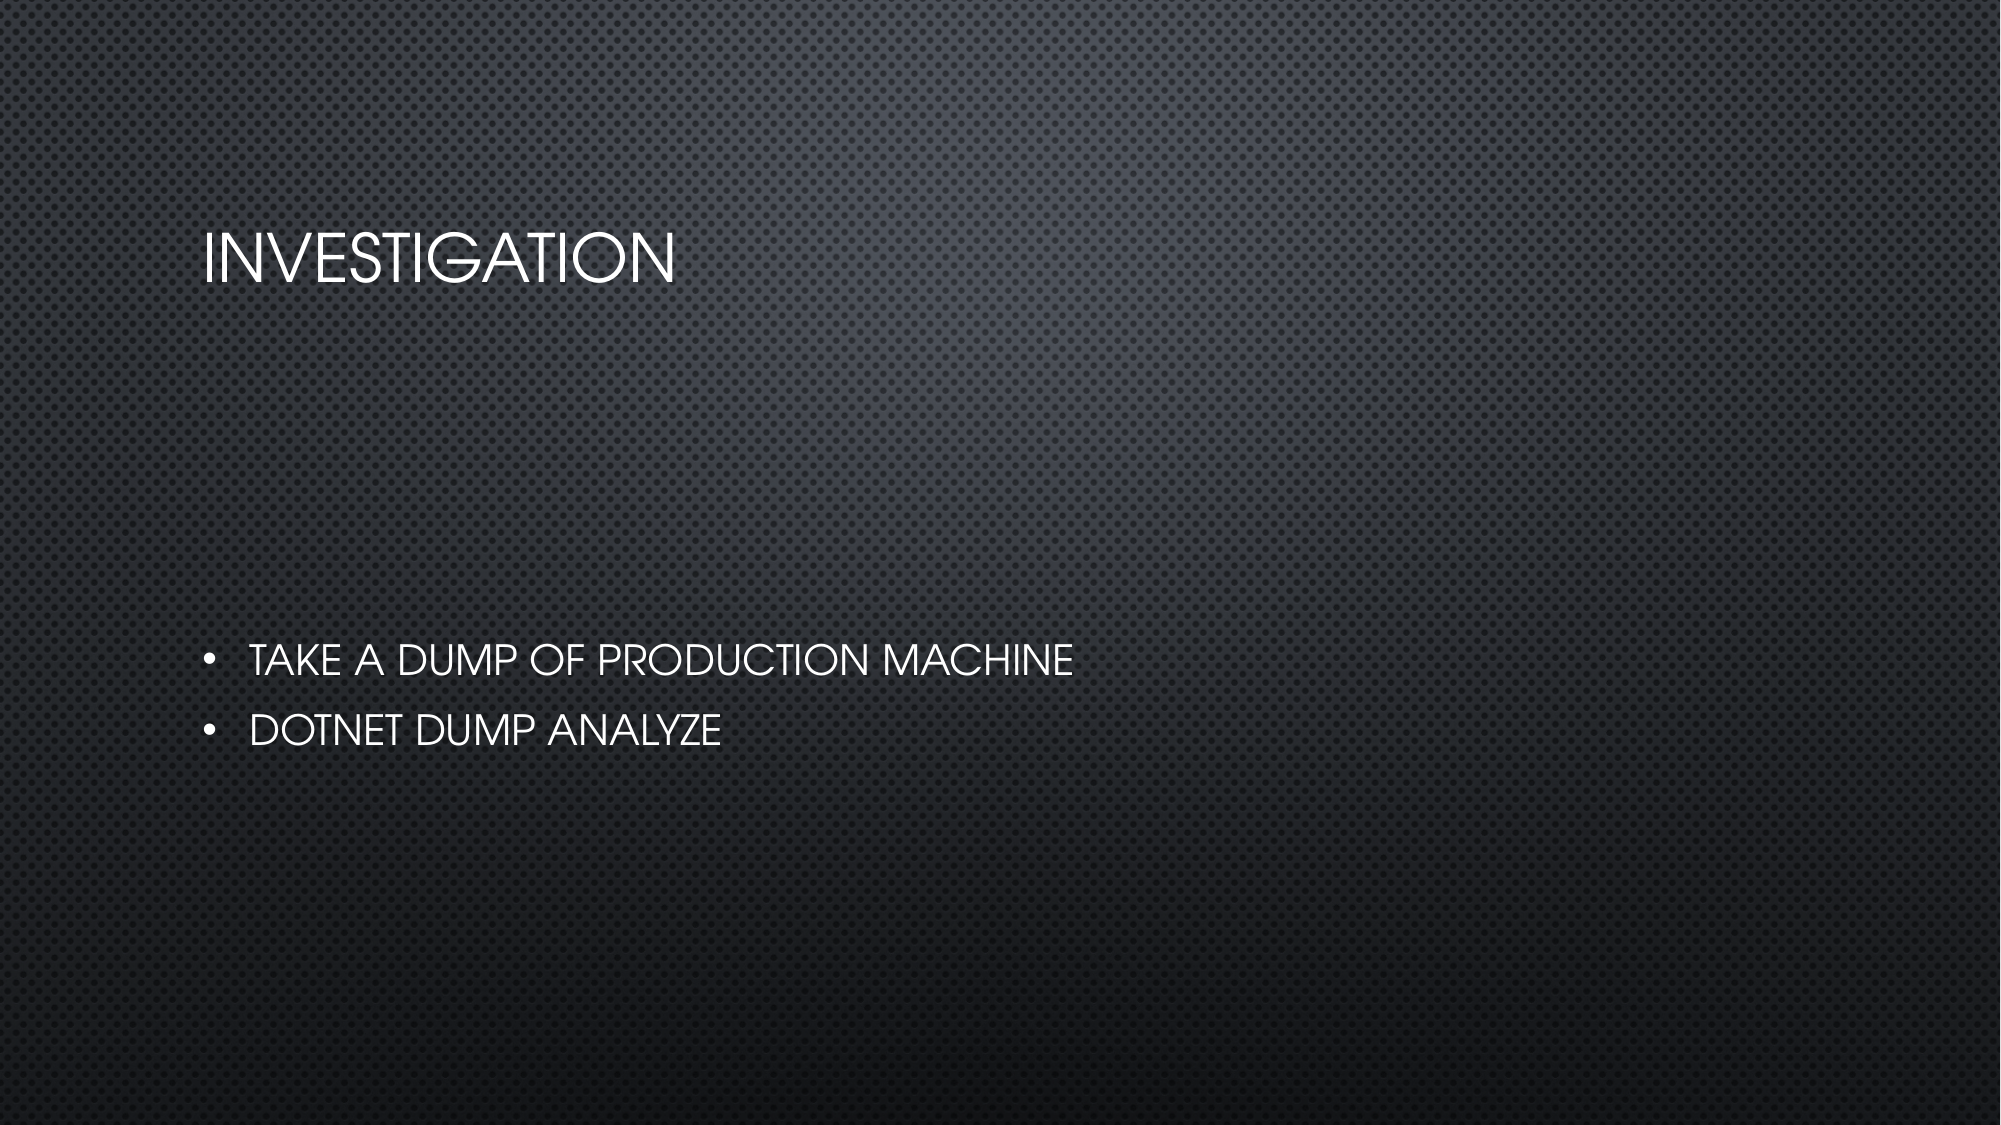

# Investigation
Take a dump of production machine
dotnet dump analyze